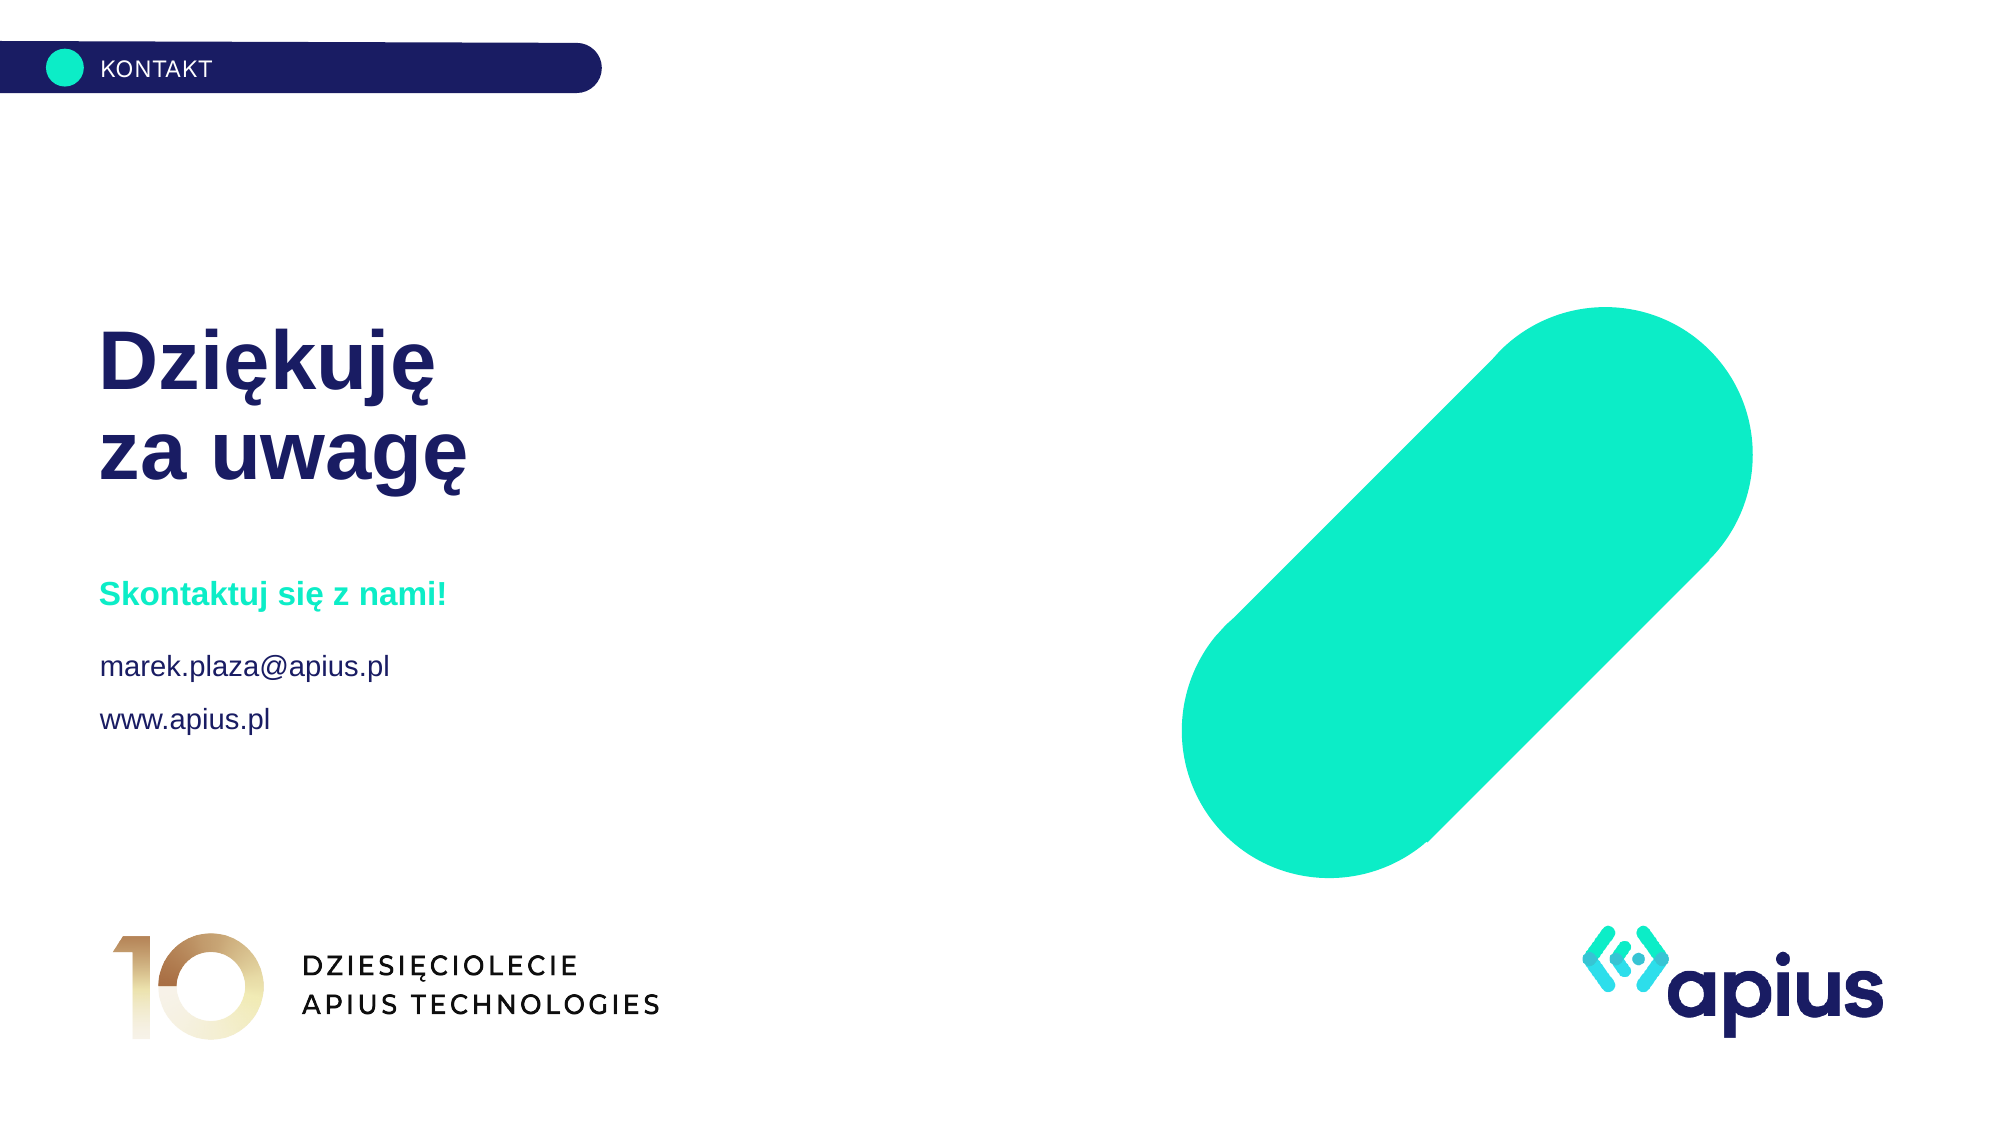

KONTAKT
Dziękuję
za uwagę
Skontaktuj się z nami!
marek.plaza@apius.pl
www.apius.pl